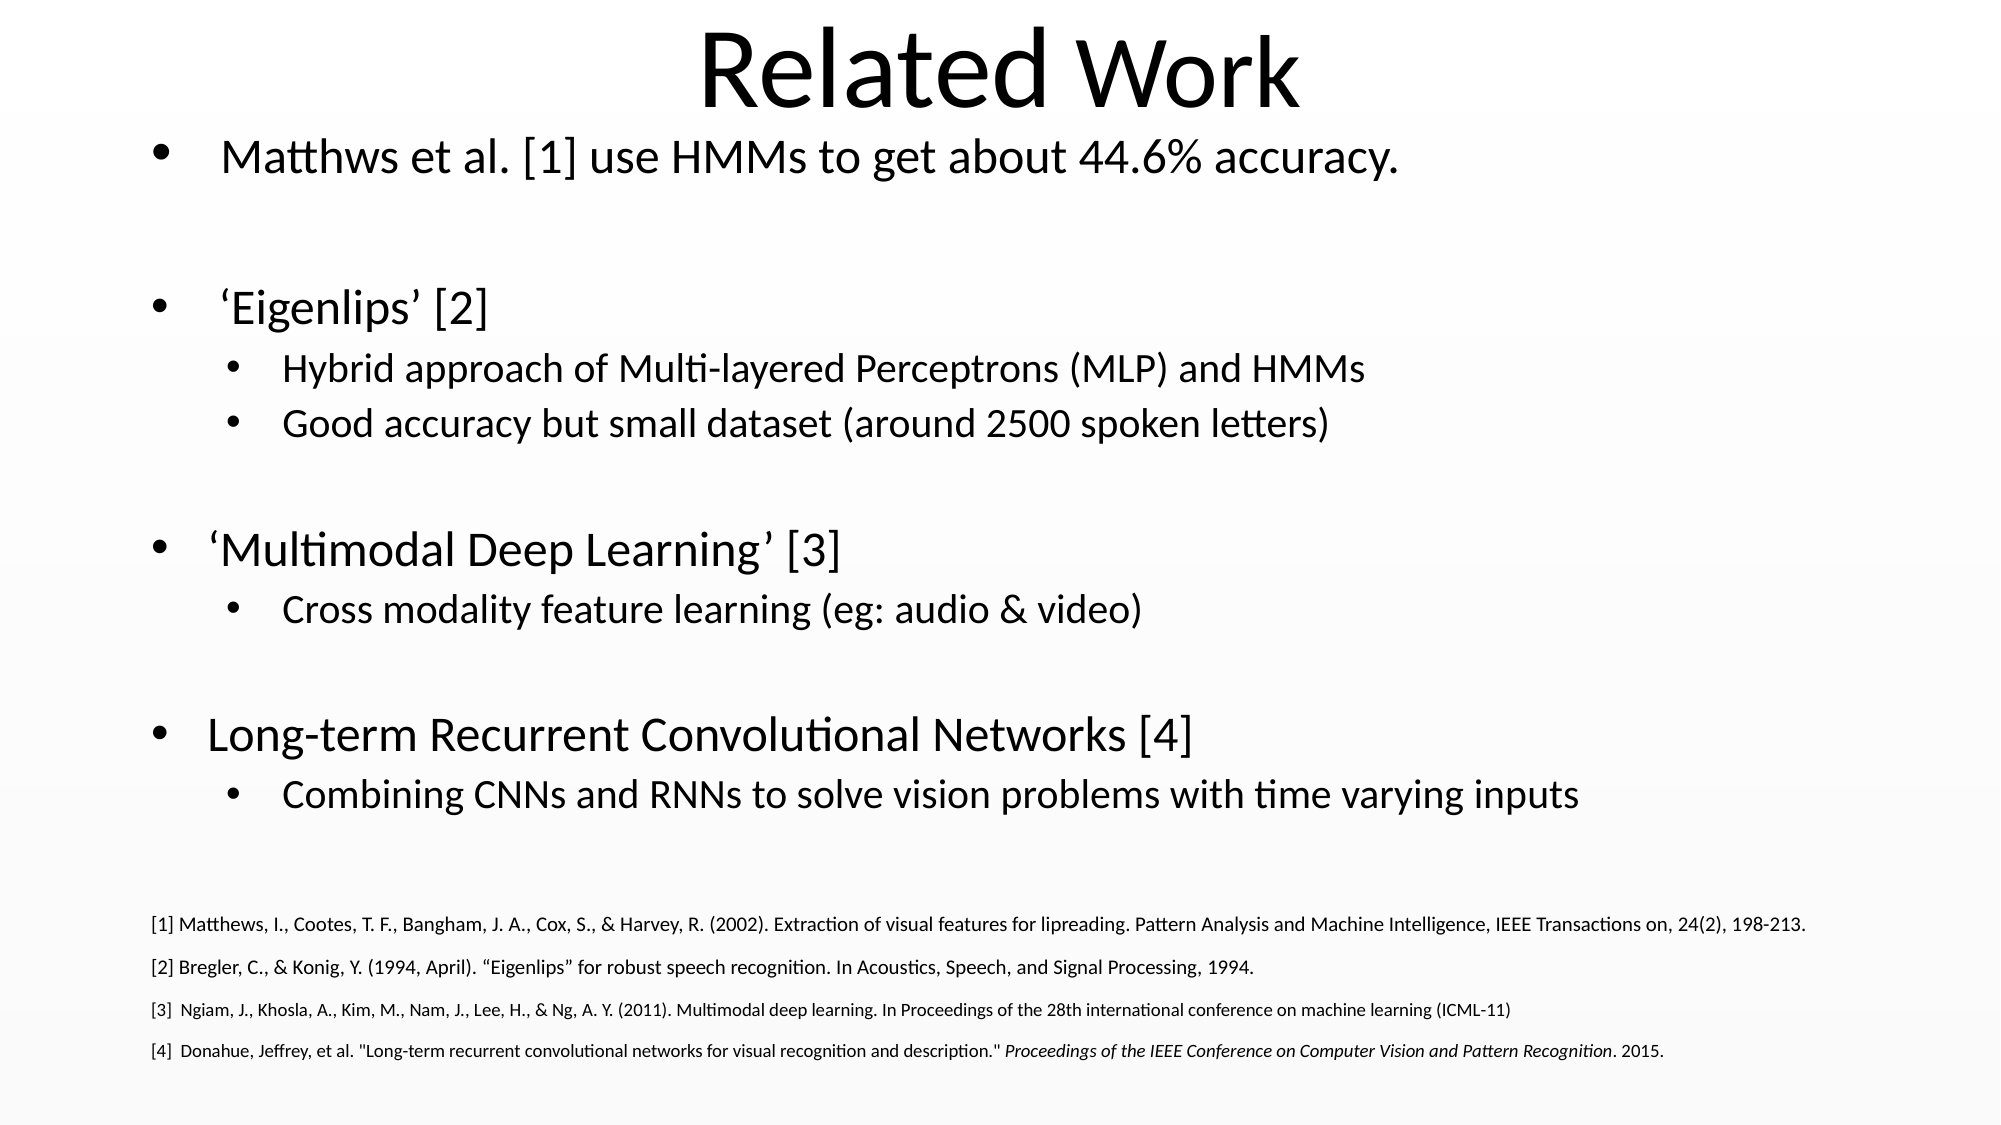

# Related Work
 Matthws et al. [1] use HMMs to get about 44.6% accuracy.

 ‘Eigenlips’ [2]
Hybrid approach of Multi-layered Perceptrons (MLP) and HMMs
Good accuracy but small dataset (around 2500 spoken letters)

‘Multimodal Deep Learning’ [3]
Cross modality feature learning (eg: audio & video)

Long-term Recurrent Convolutional Networks [4]
Combining CNNs and RNNs to solve vision problems with time varying inputs

[1] Matthews, I., Cootes, T. F., Bangham, J. A., Cox, S., & Harvey, R. (2002). Extraction of visual features for lipreading. Pattern Analysis and Machine Intelligence, IEEE Transactions on, 24(2), 198-213.
[2] Bregler, C., & Konig, Y. (1994, April). “Eigenlips” for robust speech recognition. In Acoustics, Speech, and Signal Processing, 1994.
[3]  Ngiam, J., Khosla, A., Kim, M., Nam, J., Lee, H., & Ng, A. Y. (2011). Multimodal deep learning. In Proceedings of the 28th international conference on machine learning (ICML-11)
[4]  Donahue, Jeffrey, et al. "Long-term recurrent convolutional networks for visual recognition and description." Proceedings of the IEEE Conference on Computer Vision and Pattern Recognition. 2015.